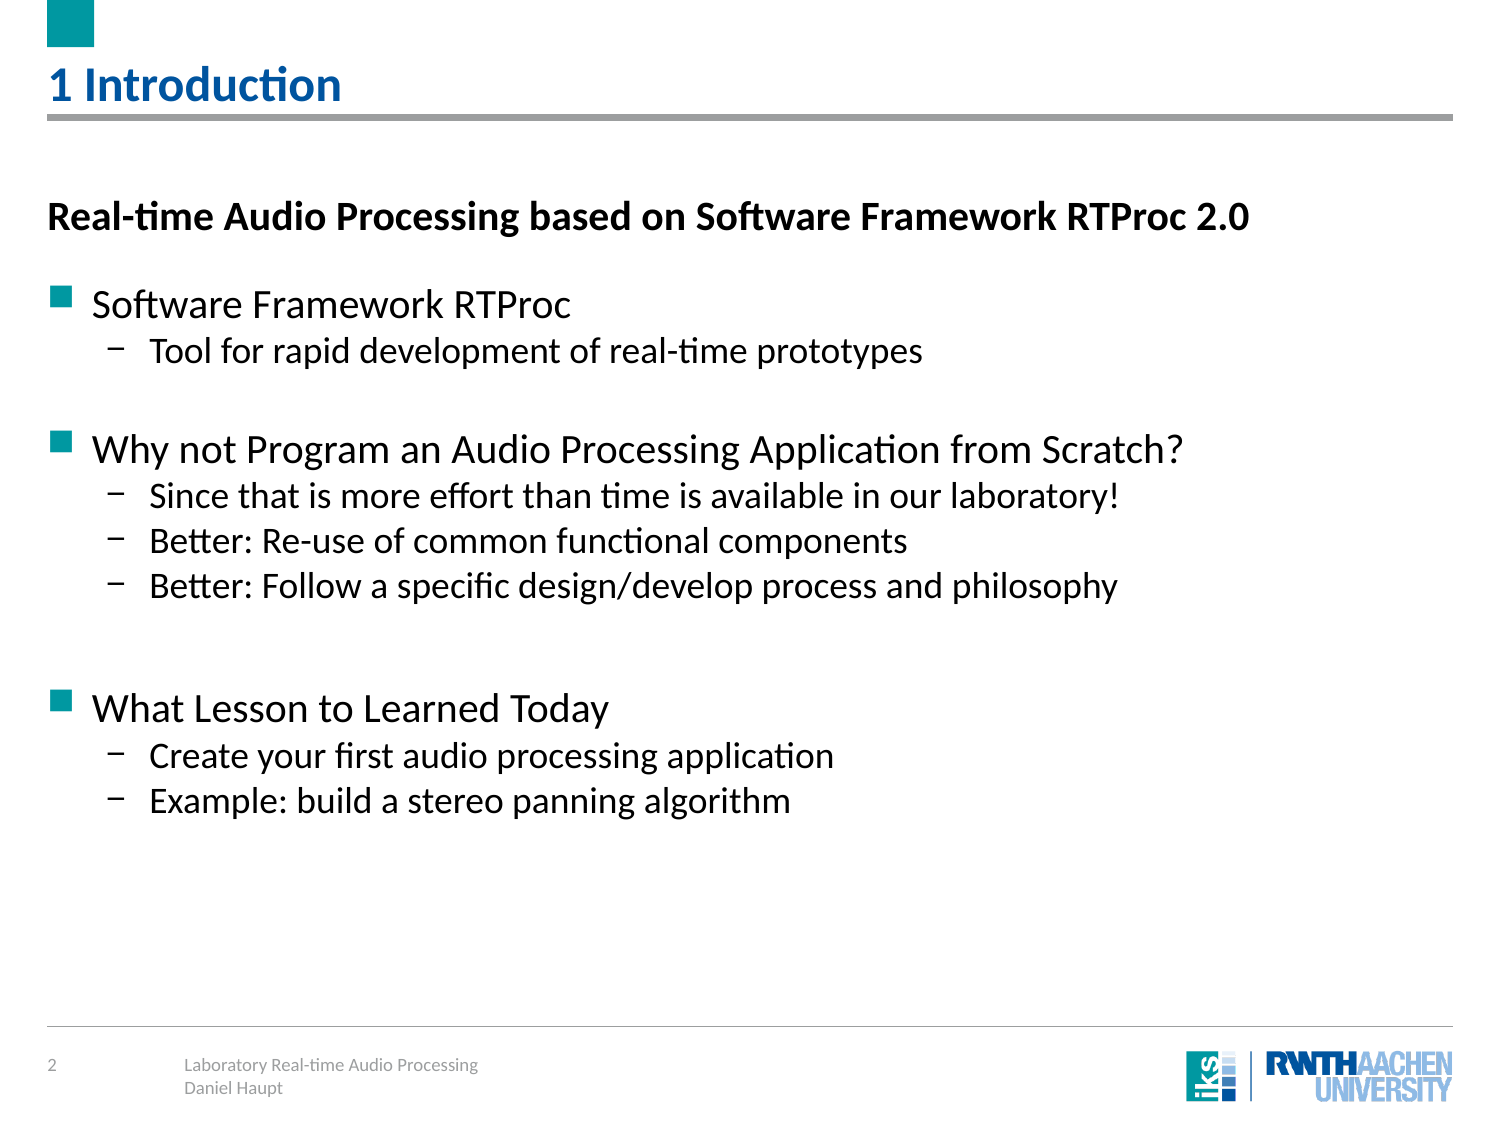

# 1 Introduction
Real-time Audio Processing based on Software Framework RTProc 2.0

Software Framework RTProc
Tool for rapid development of real-time prototypes

Why not Program an Audio Processing Application from Scratch?
Since that is more effort than time is available in our laboratory!
Better: Re-use of common functional components
Better: Follow a specific design/develop process and philosophy

What Lesson to Learned Today
Create your first audio processing application
Example: build a stereo panning algorithm